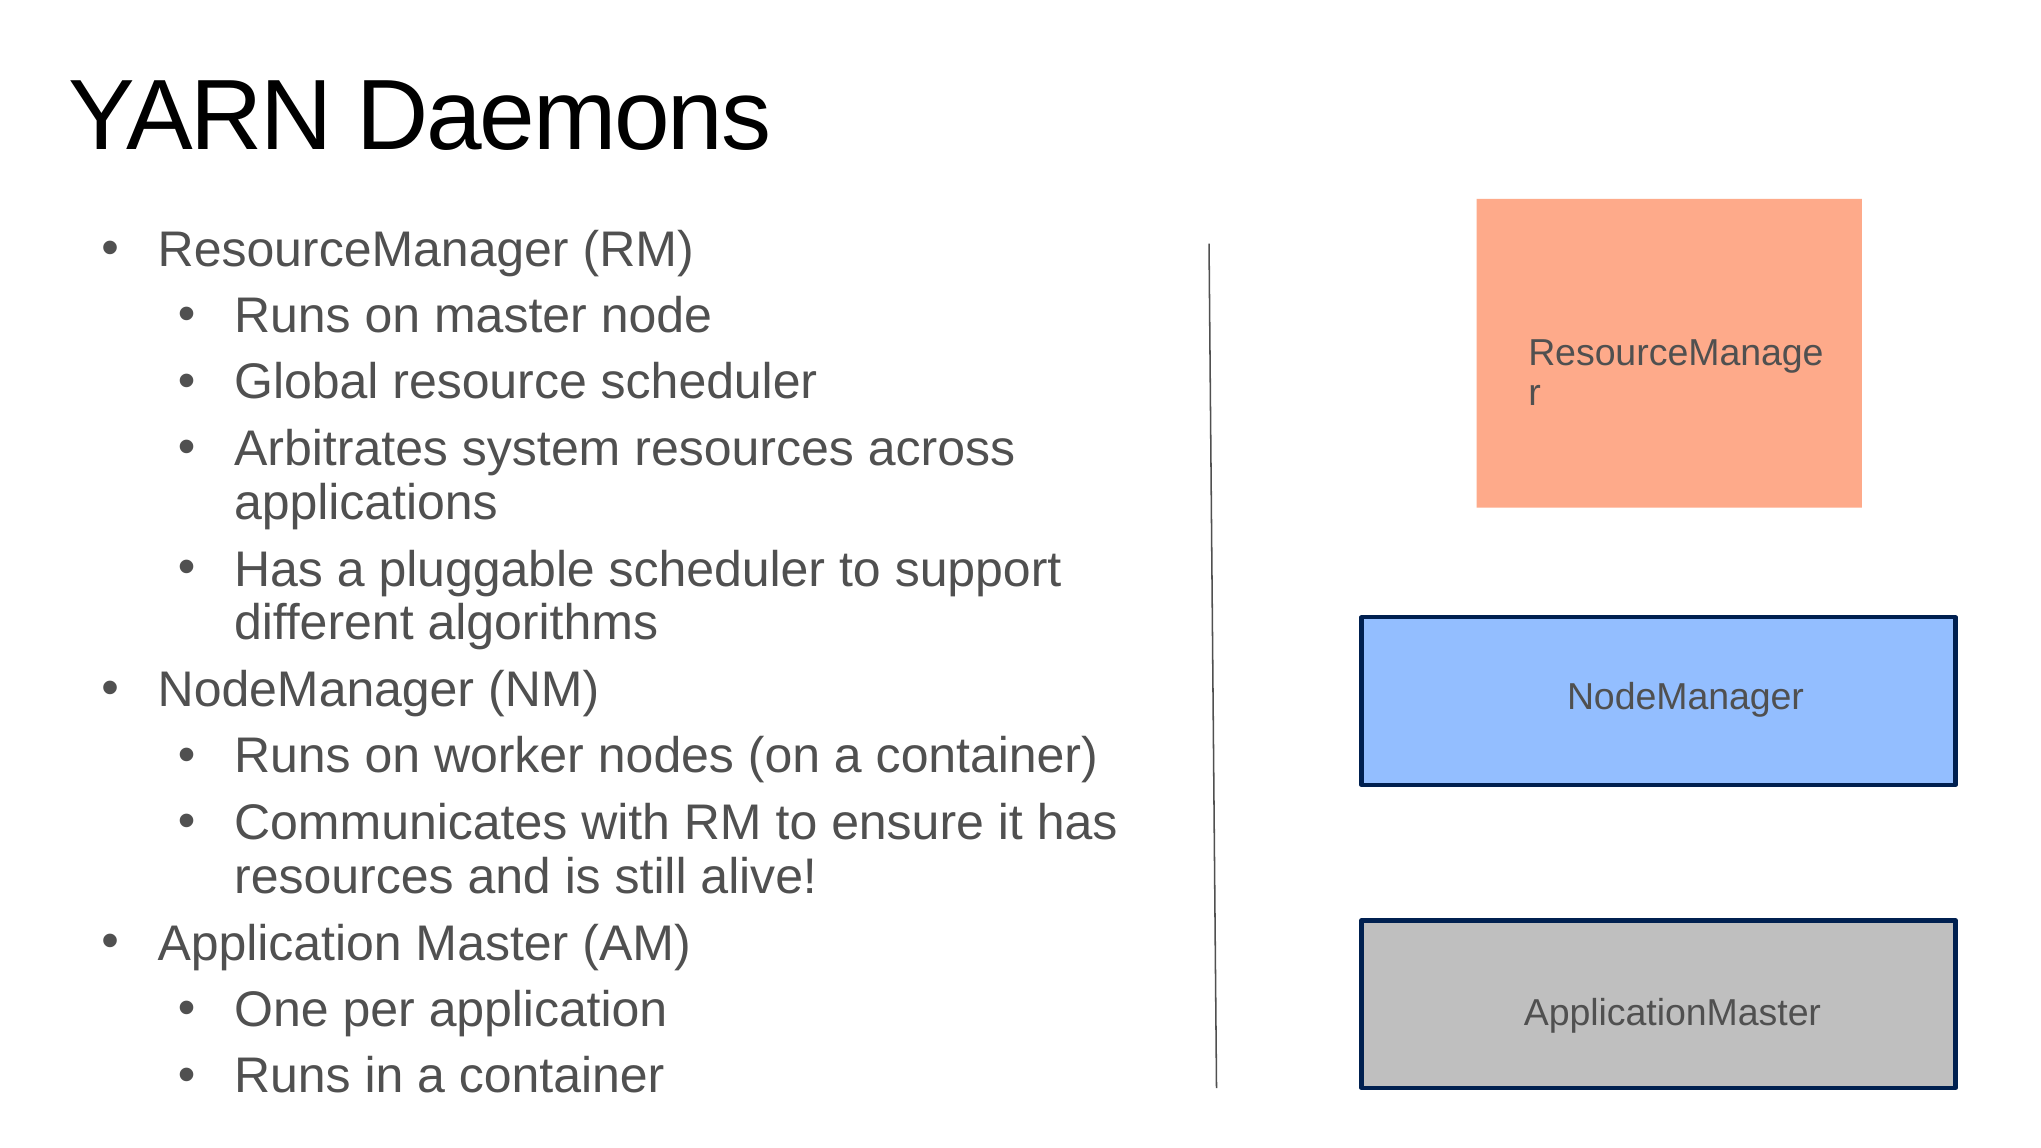

# YARN Daemons
ResourceManager (RM)
Runs on master node
Global resource scheduler
Arbitrates system resources across applications
Has a pluggable scheduler to support different algorithms
NodeManager (NM)
Runs on worker nodes (on a container)
Communicates with RM to ensure it has resources and is still alive!
Application Master (AM)
One per application
Runs in a container

ResourceManager

NodeManager

ApplicationMaster